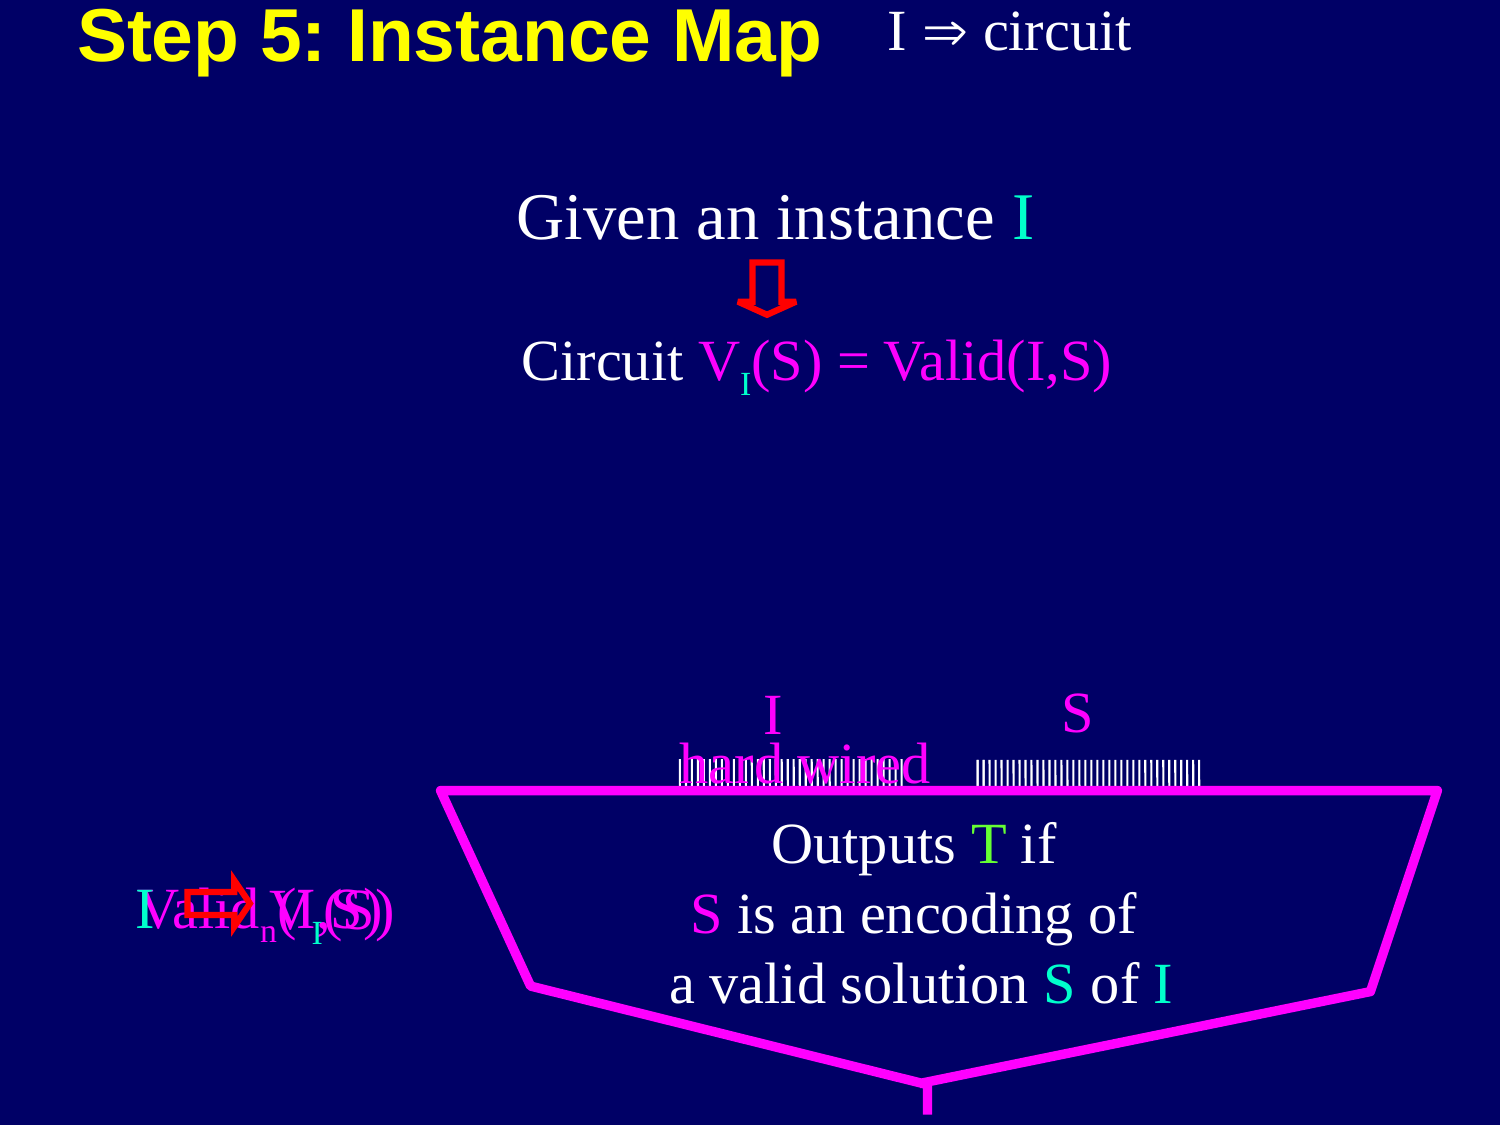

Step 5: Instance Map
I ⇒ circuit
Given an instance I

Circuit VI(S) = Valid(I,S)
S
I
hard wired

Outputs T if
S is an encoding of
a valid solution S of I
Validn(I,S)
I
VI(S)